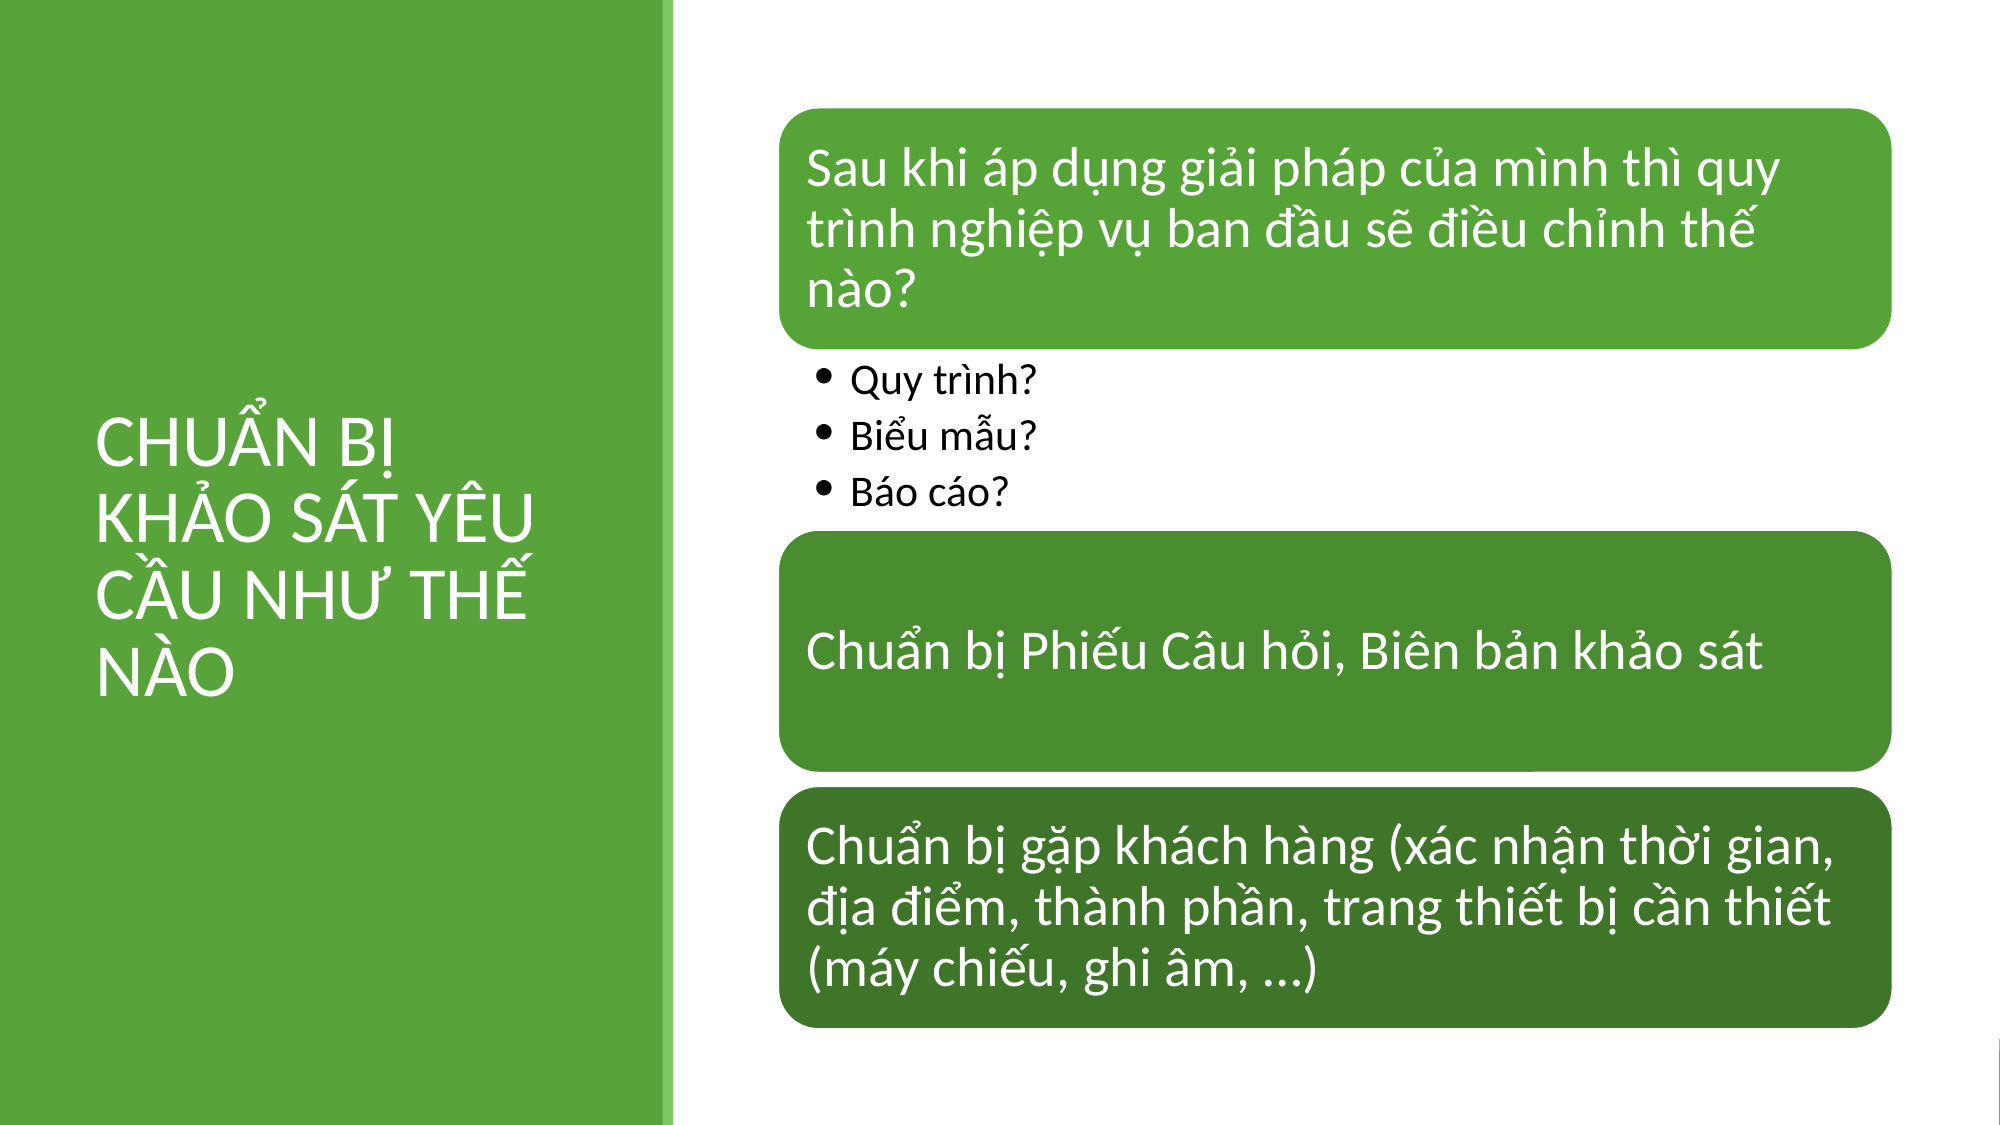

# CHUẨN BỊ KHẢO SÁT YÊU CẦU NHƯ THẾ NÀO

Sau khi áp dụng giải pháp của mình thì quy trình nghiệp vụ ban đầu sẽ điều chỉnh thế nào?

Quy trình?
Biểu mẫu?
Báo cáo?

Chuẩn bị Phiếu Câu hỏi, Biên bản khảo sát

Chuẩn bị gặp khách hàng (xác nhận thời gian, địa điểm, thành phần, trang thiết bị cần thiết (máy chiếu, ghi âm, …)
BẢN QUYỀN THUỘC HỌC VIỆN IBPO. CẤM SAO CHÉP DƯỚI MỌI HÌNH THỨC